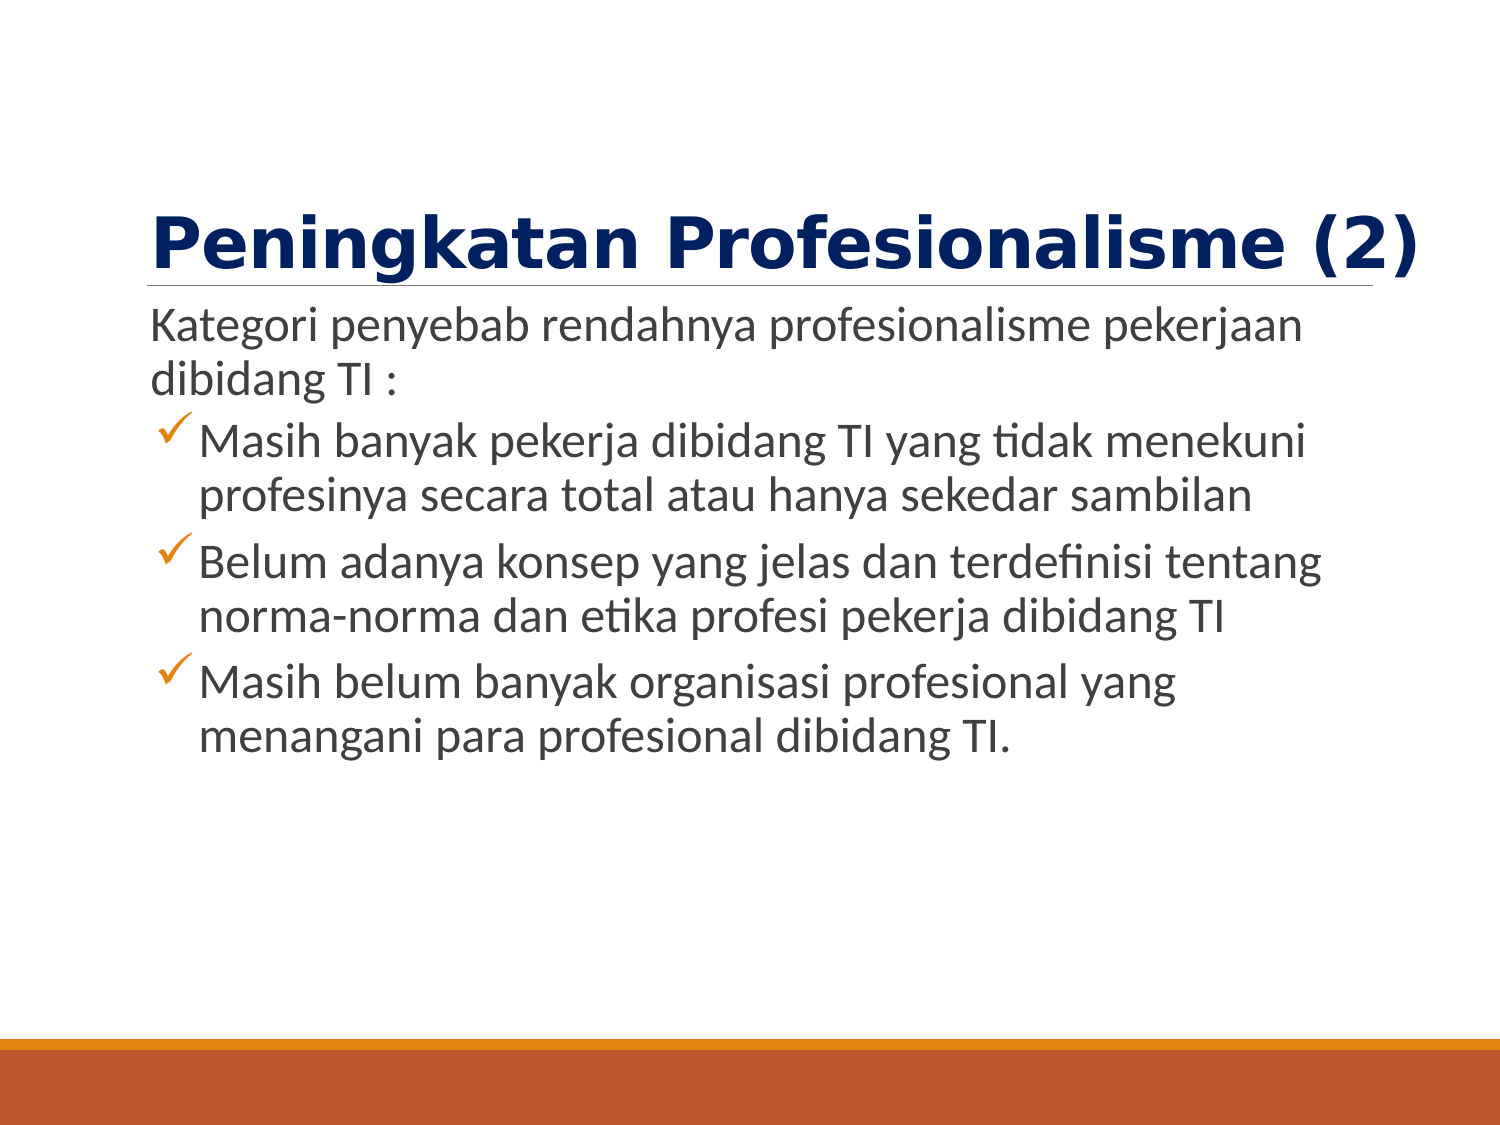

# Peningkatan Profesionalisme (2)
Kategori penyebab rendahnya profesionalisme pekerjaan dibidang TI :
Masih banyak pekerja dibidang TI yang tidak menekuni profesinya secara total atau hanya sekedar sambilan
Belum adanya konsep yang jelas dan terdefinisi tentang norma-norma dan etika profesi pekerja dibidang TI
Masih belum banyak organisasi profesional yang menangani para profesional dibidang TI.